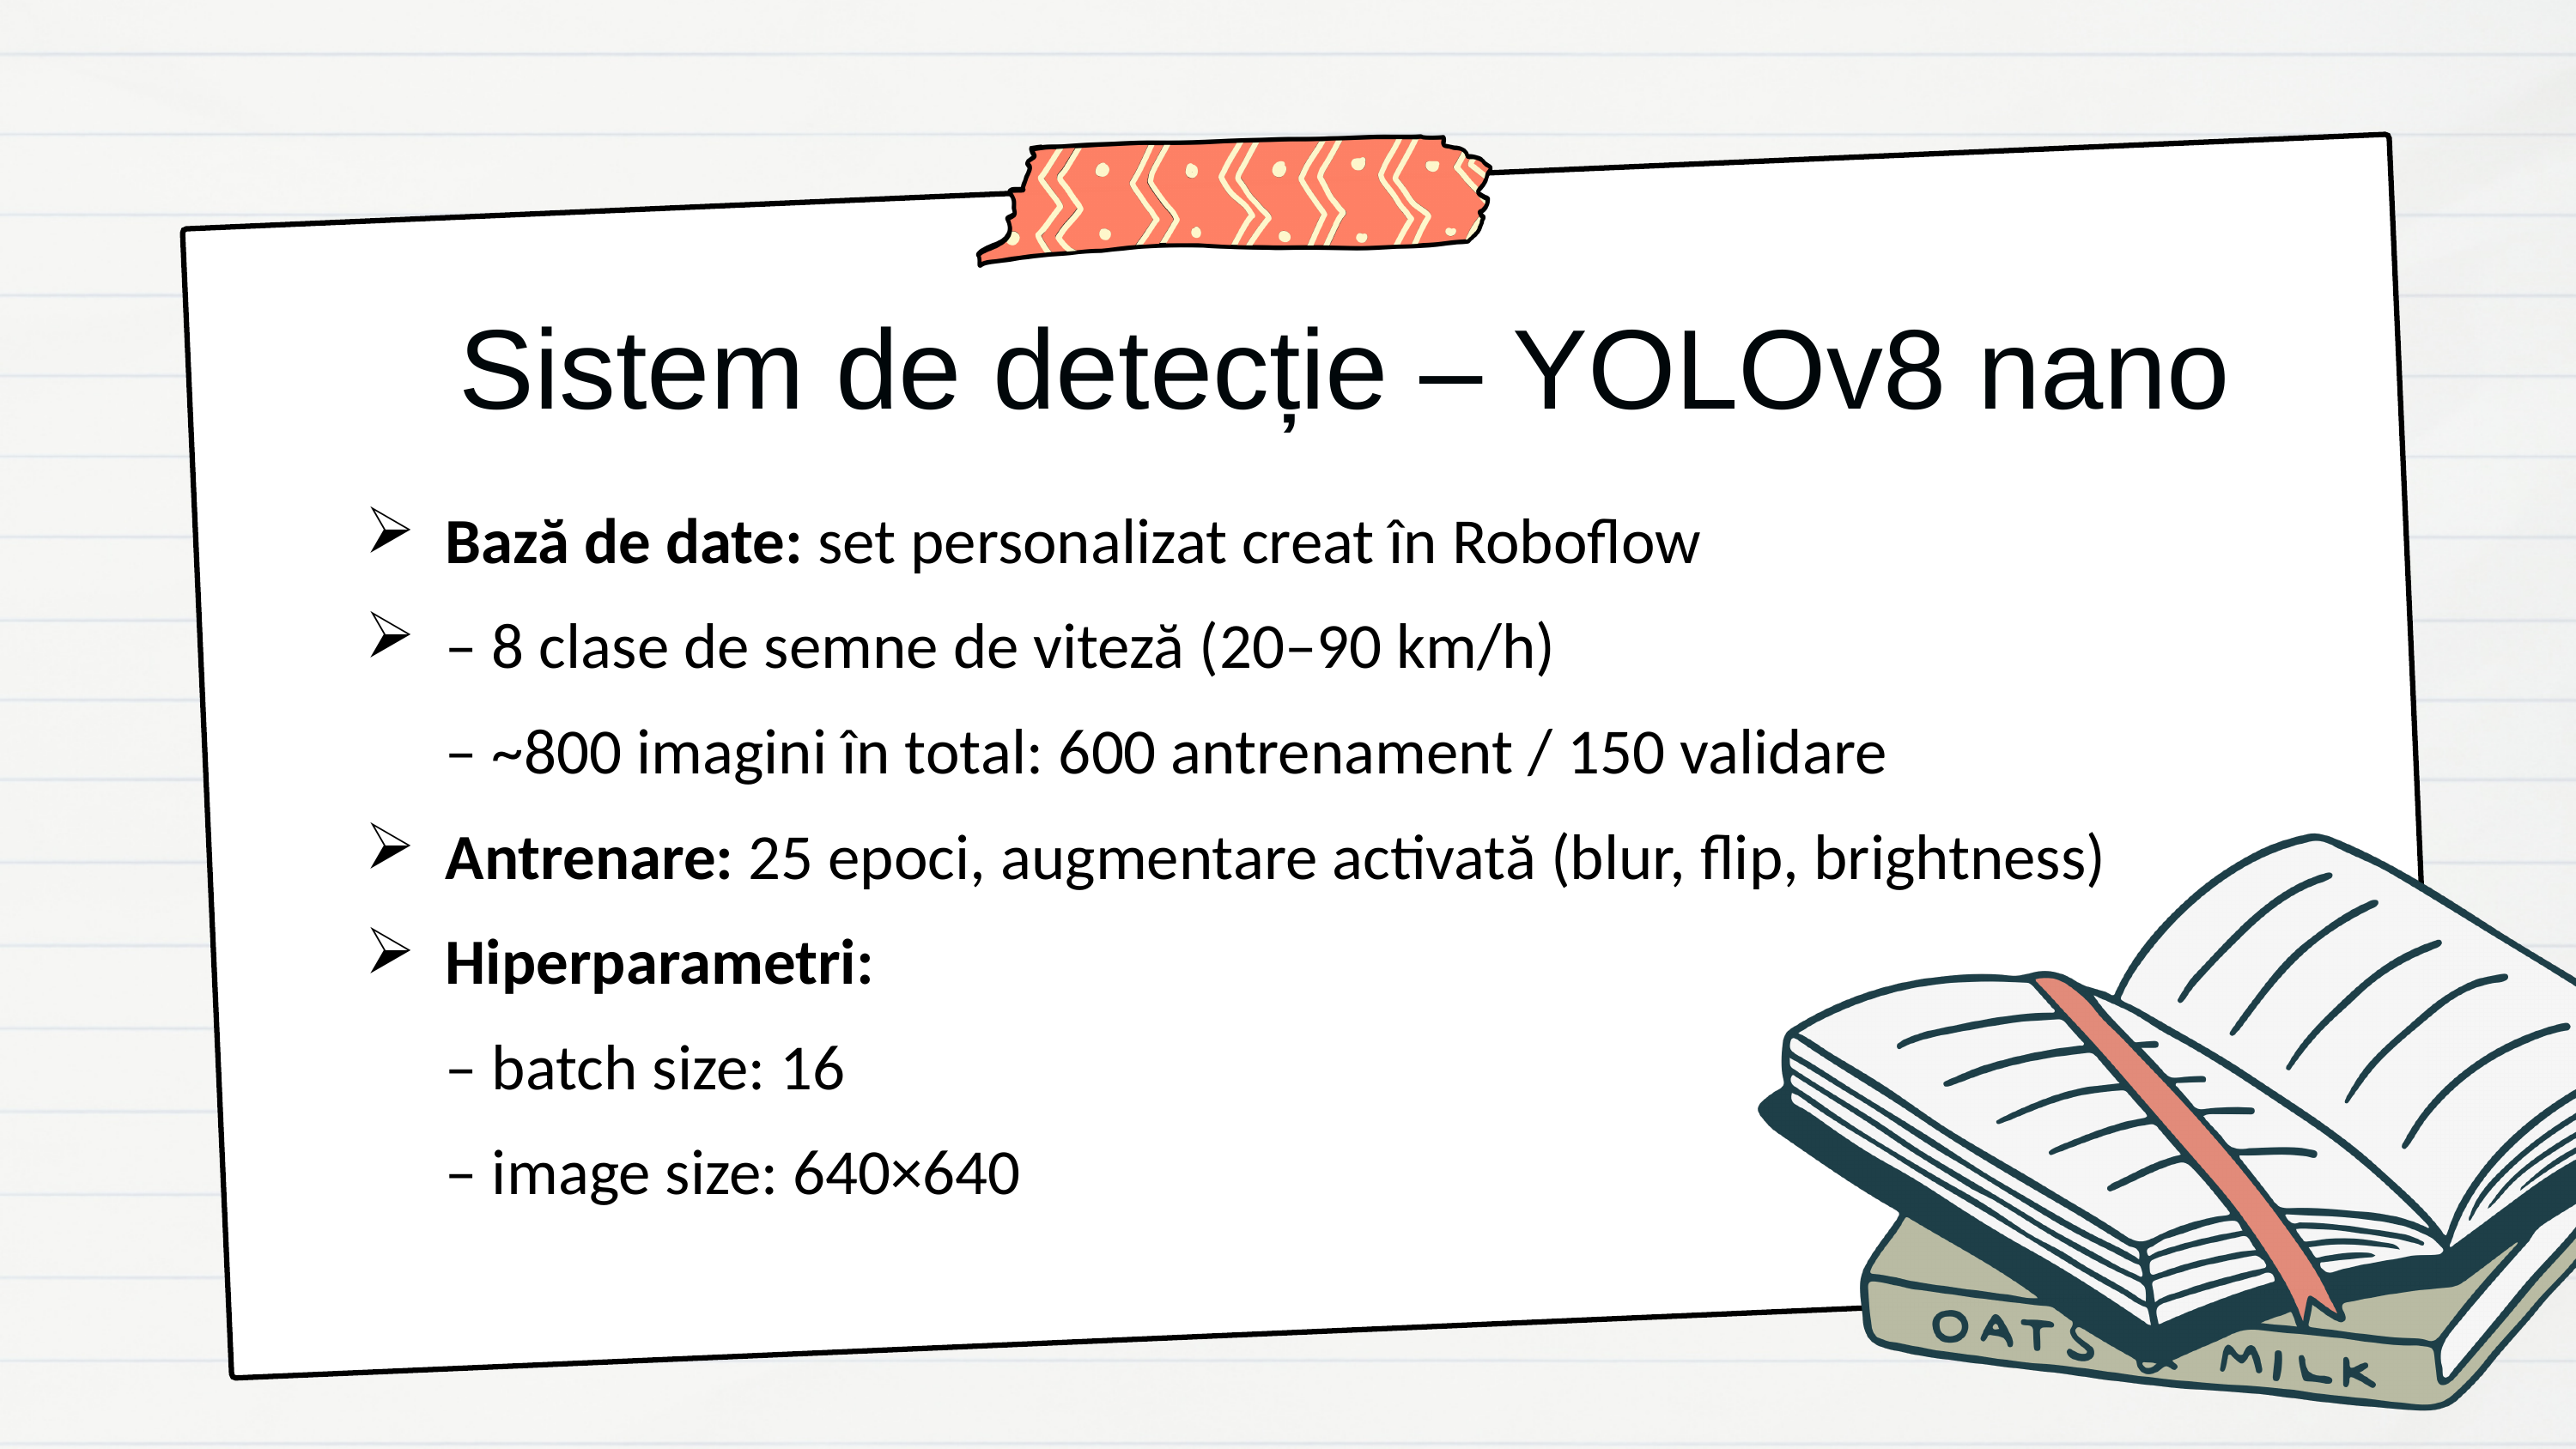

Sistem de detecție – YOLOv8 nano

Bază de date: set personalizat creat în Roboflow
– 8 clase de semne de viteză (20–90 km/h)
– ~800 imagini în total: 600 antrenament / 150 validare
Antrenare: 25 epoci, augmentare activată (blur, flip, brightness)
Hiperparametri:
– batch size: 16
– image size: 640×640